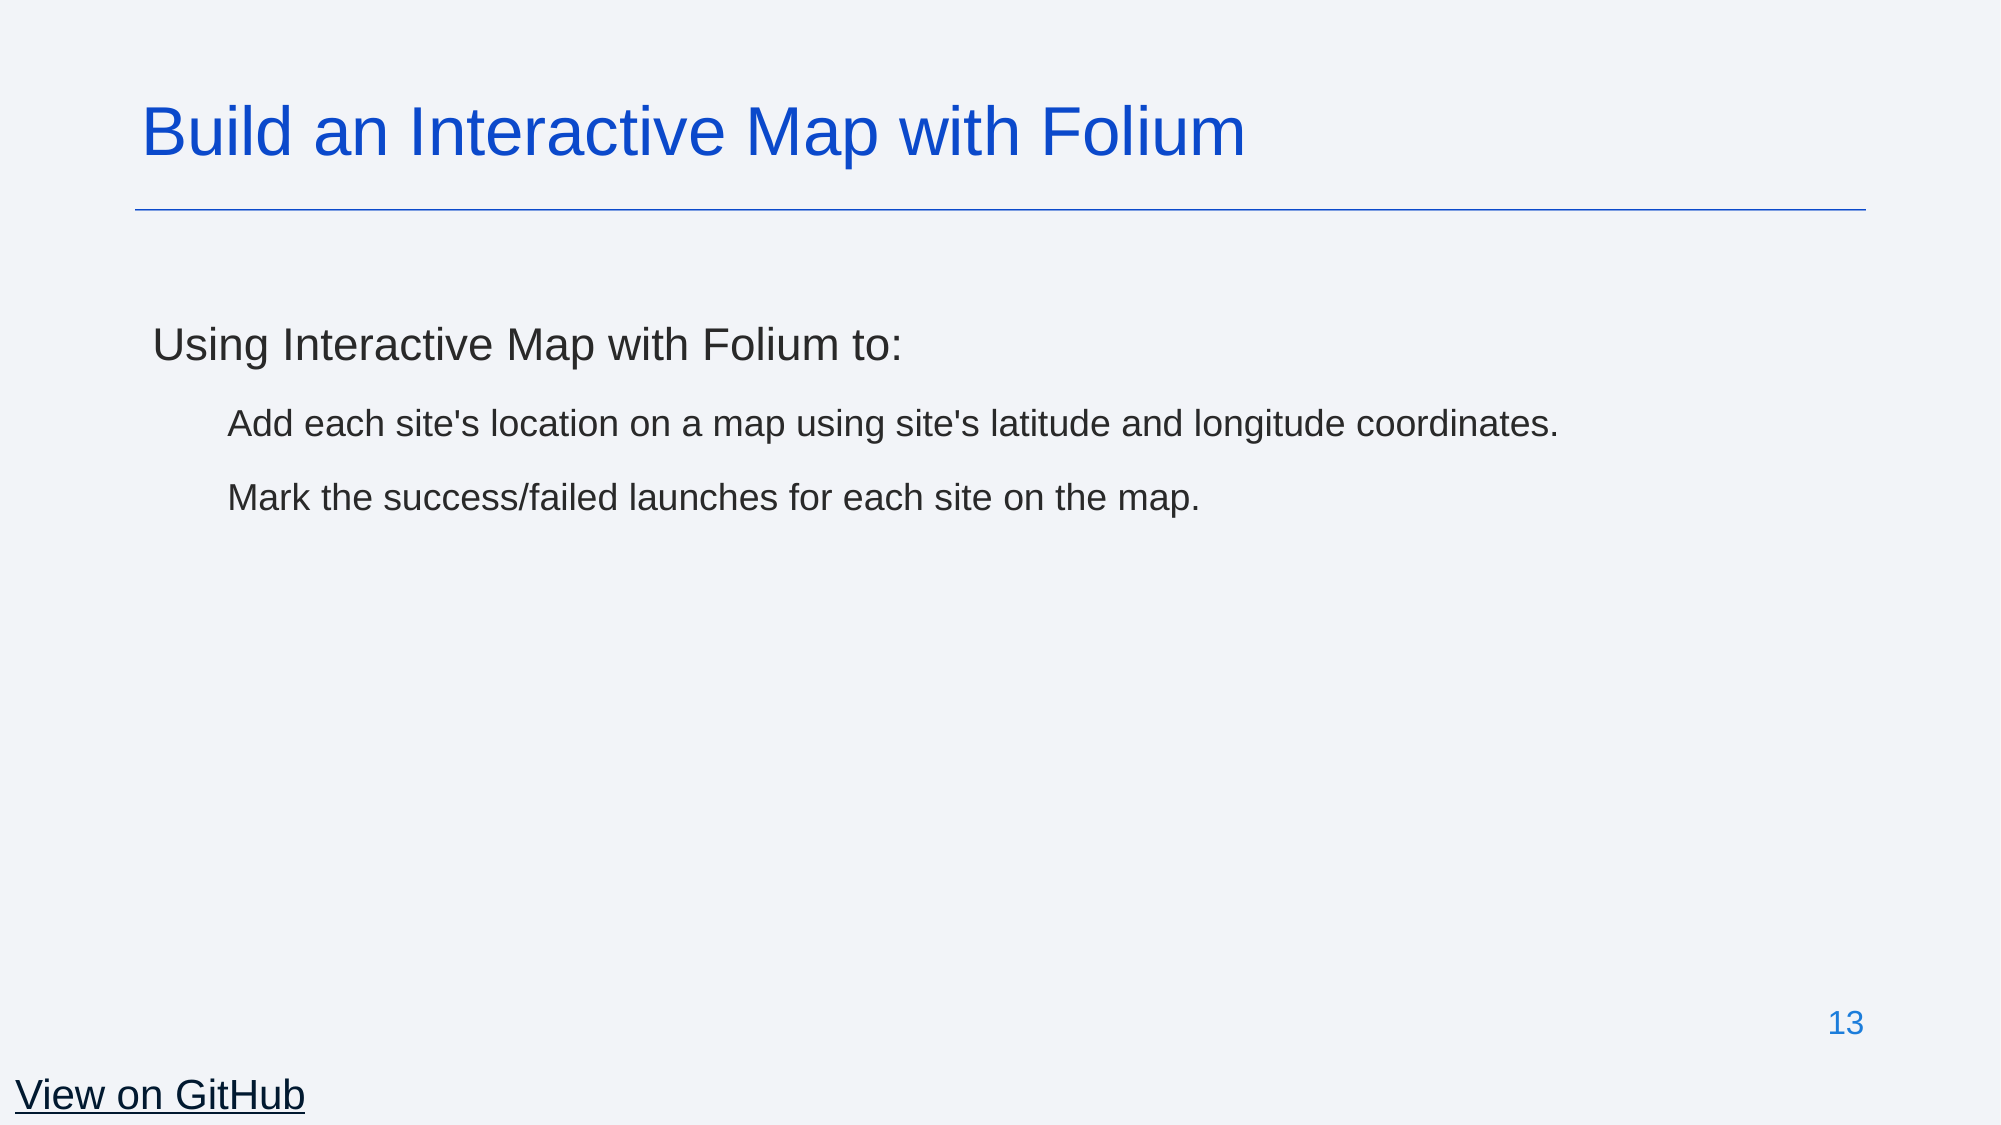

Build an Interactive Map with Folium
Using Interactive Map with Folium to:
Add each site's location on a map using site's latitude and longitude coordinates.
Mark the success/failed launches for each site on the map.

13
View on GitHub